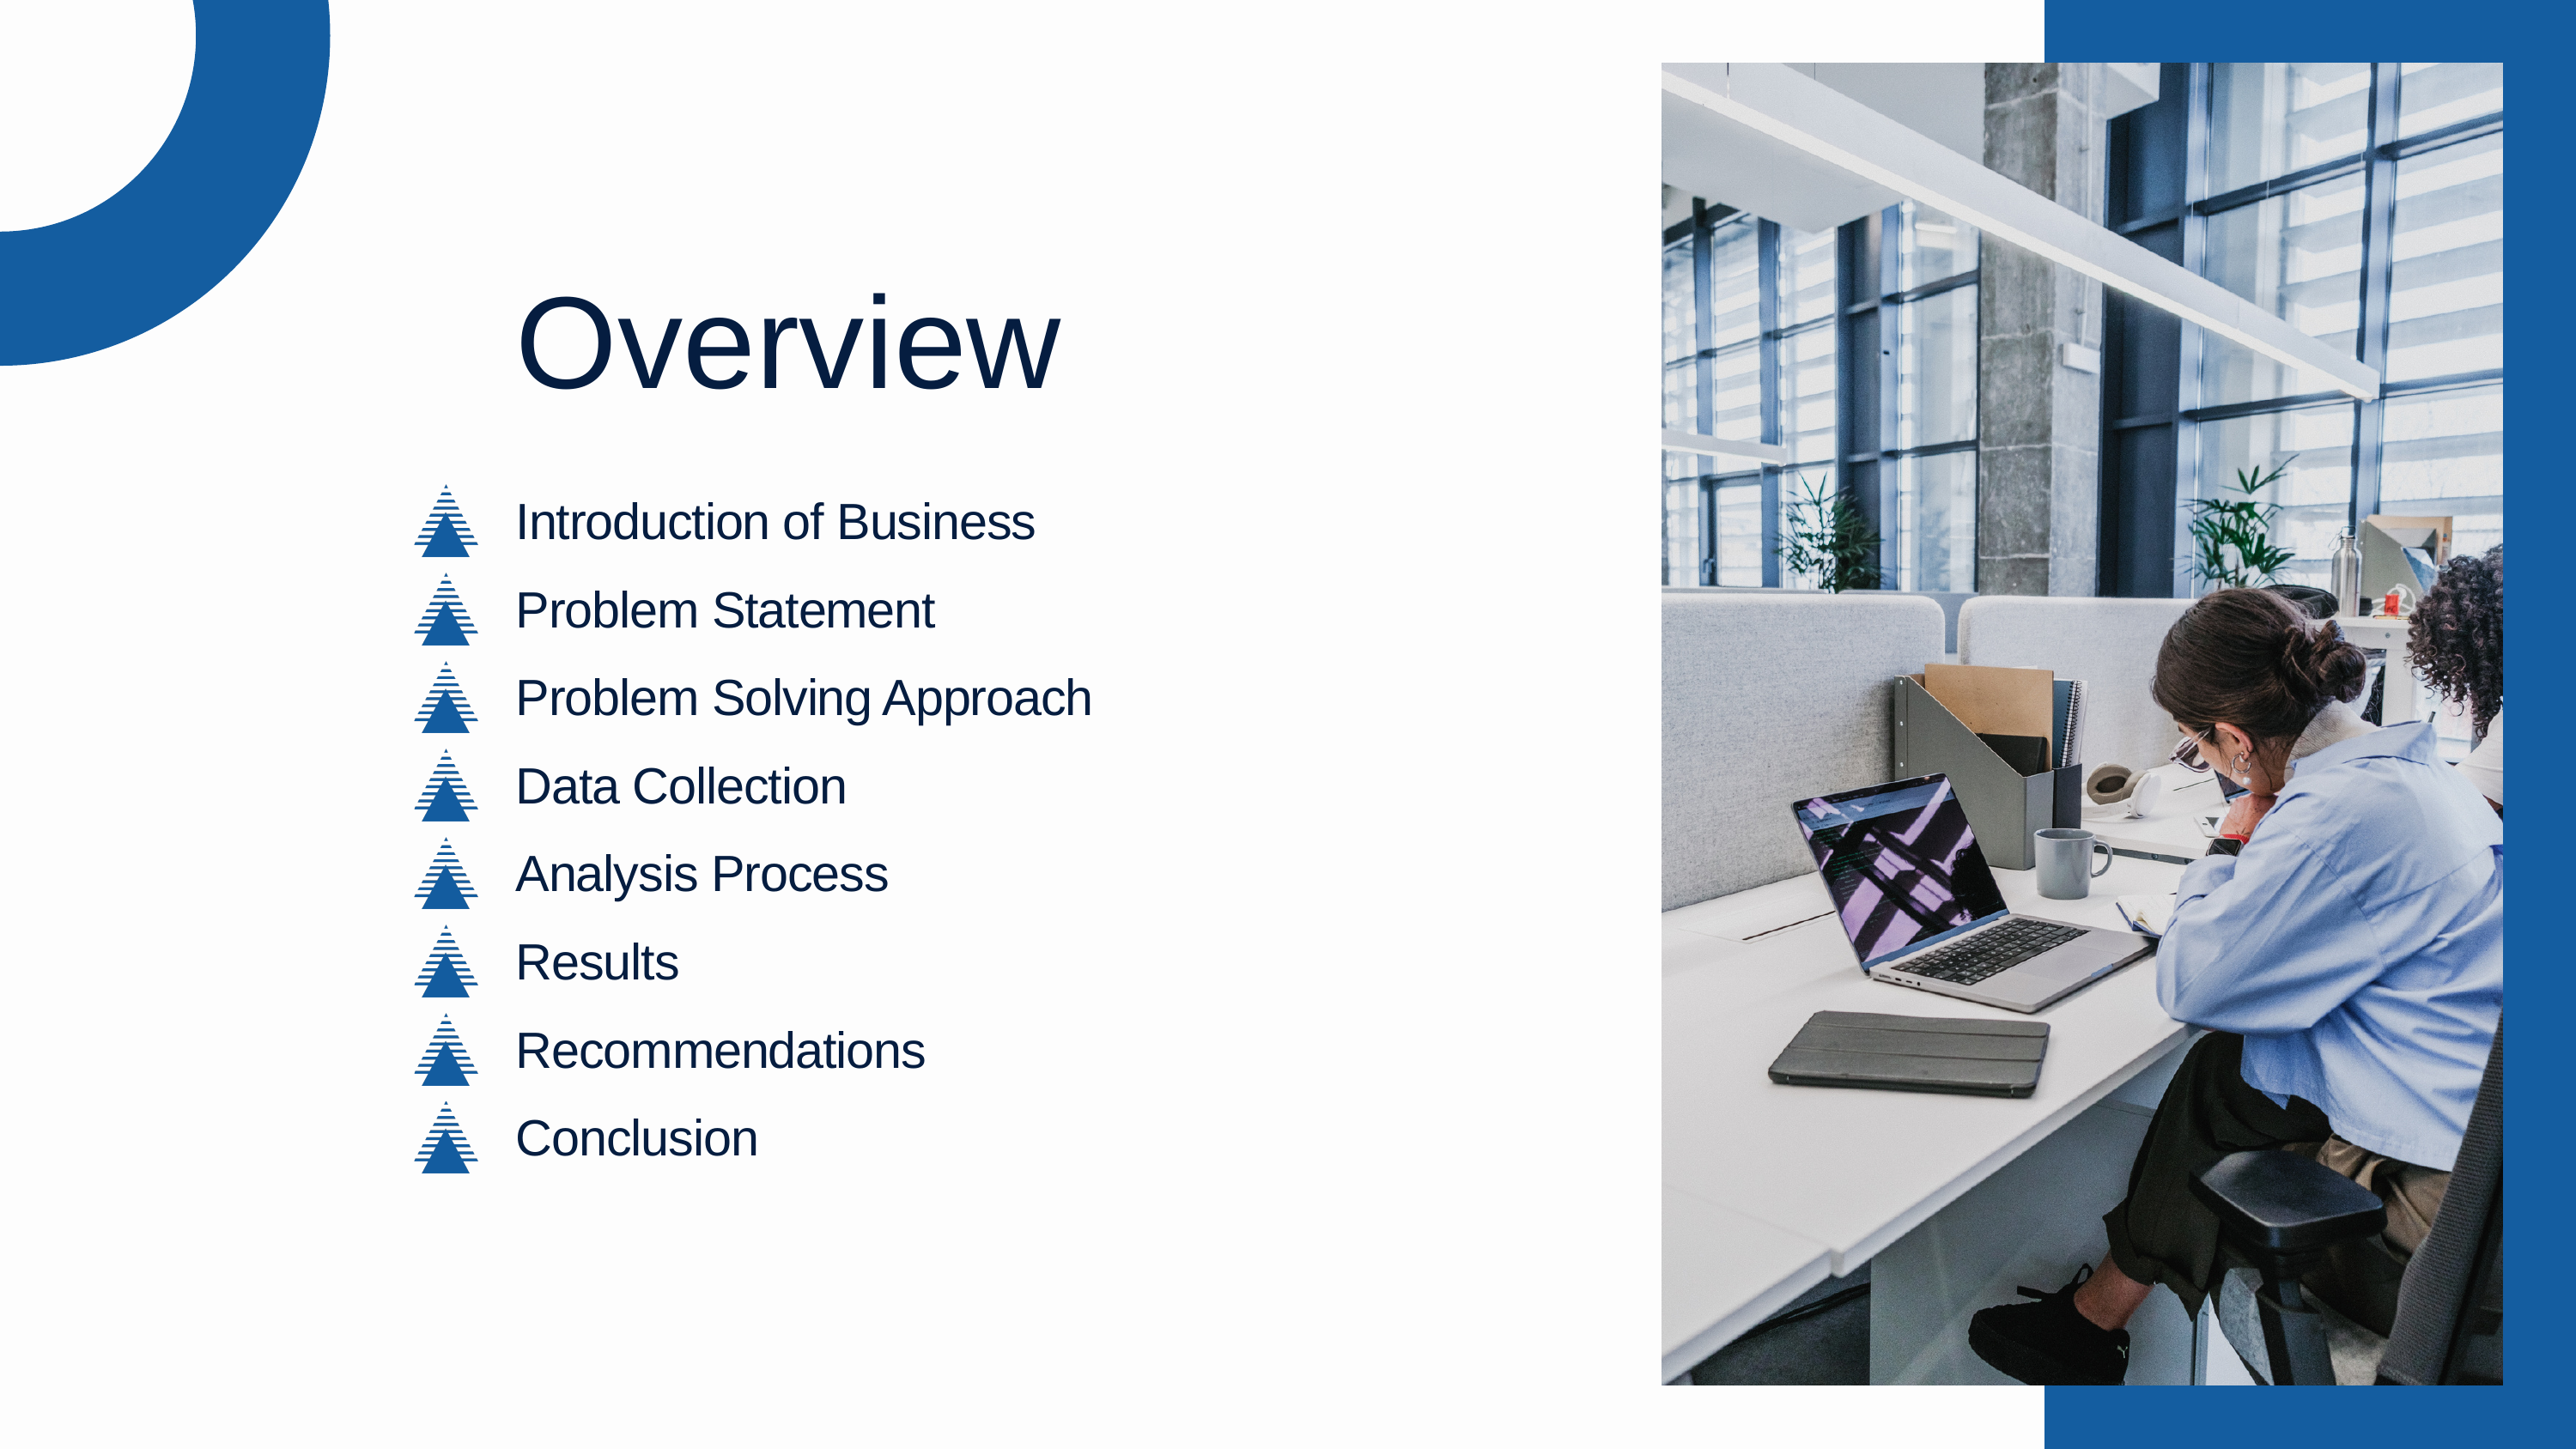

Overview
Introduction of Business

Problem Statement

Problem Solving Approach

Data Collection

Analysis Process

Results

Recommendations

Conclusion